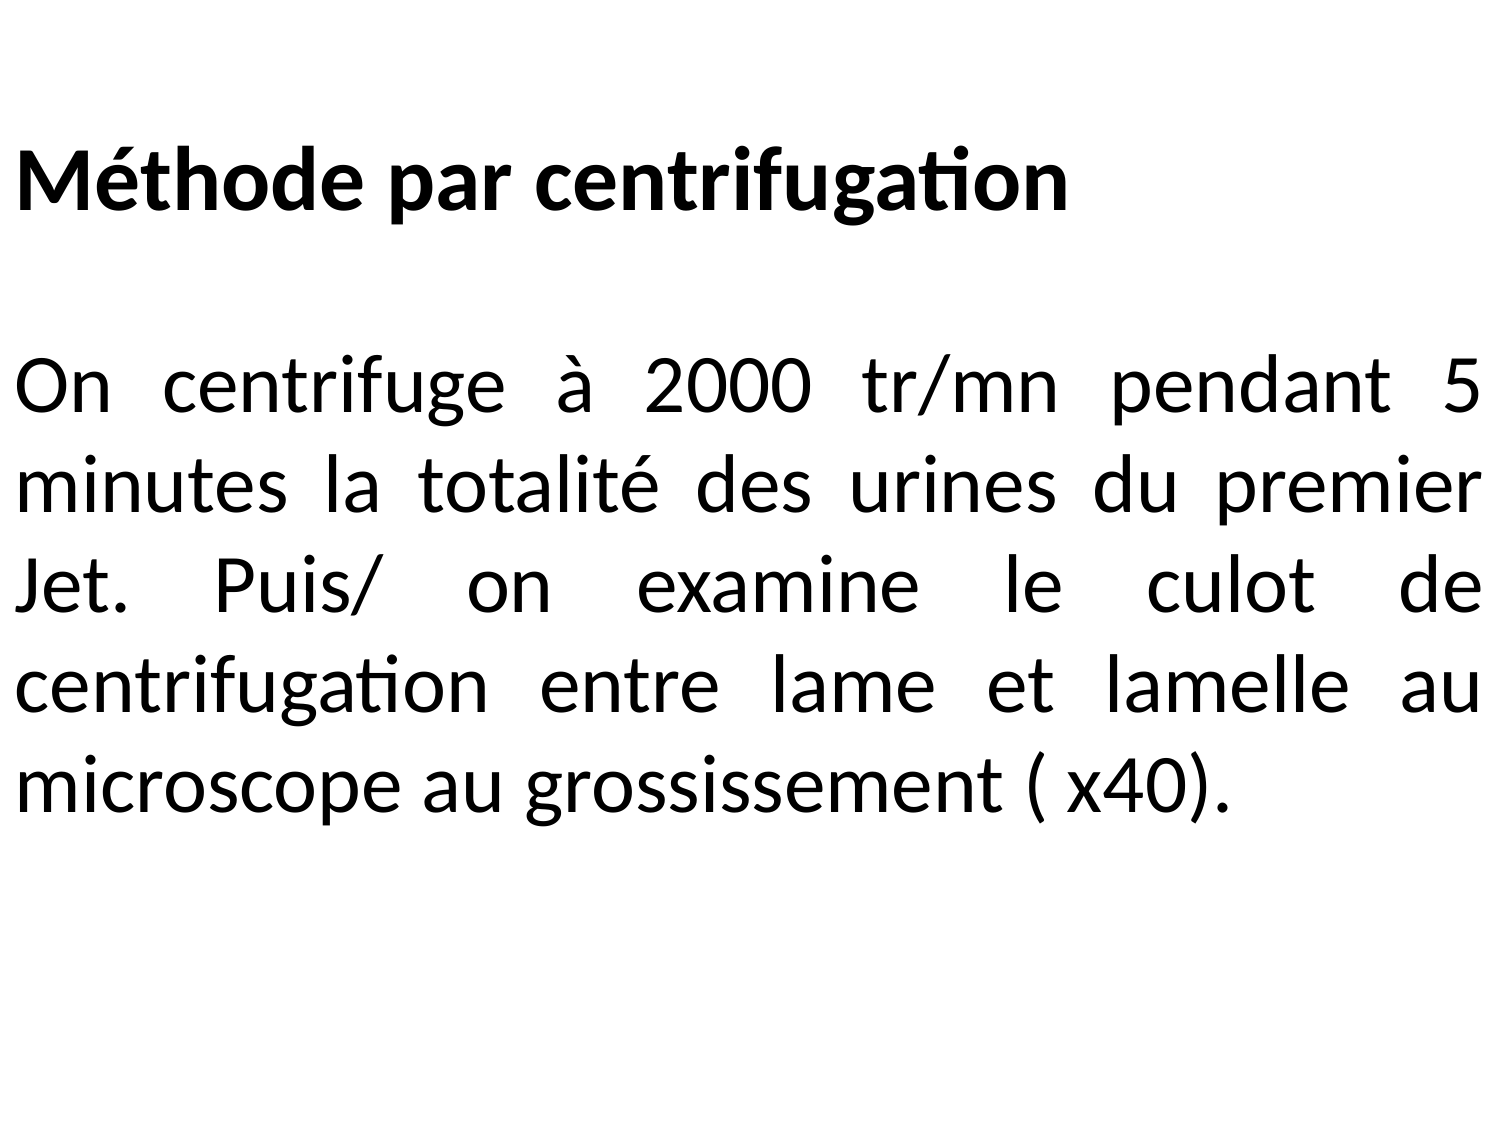

Méthode par centrifugation

On centrifuge à 2000 tr/mn pendant 5 minutes la totalité des urines du premier Jet. Puis/ on examine le culot de centrifugation entre lame et lamelle au microscope au grossissement ( x40).